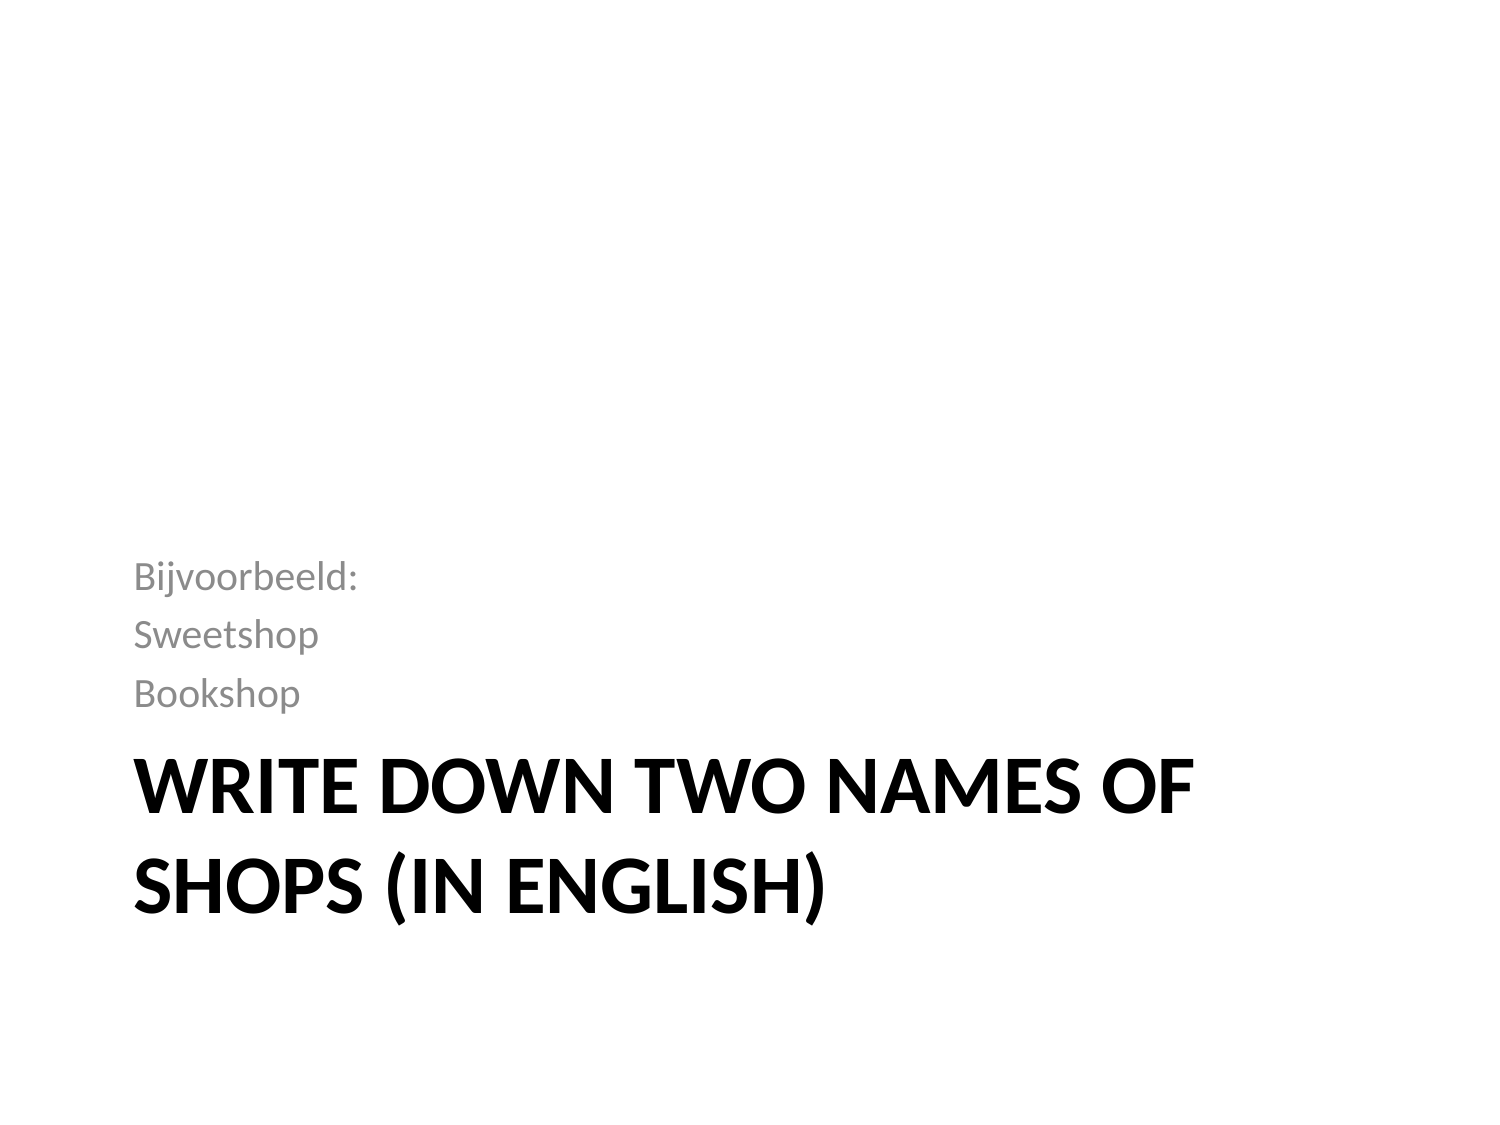

Bijvoorbeeld:
Sweetshop
Bookshop
# Write down two names of shops (in english)